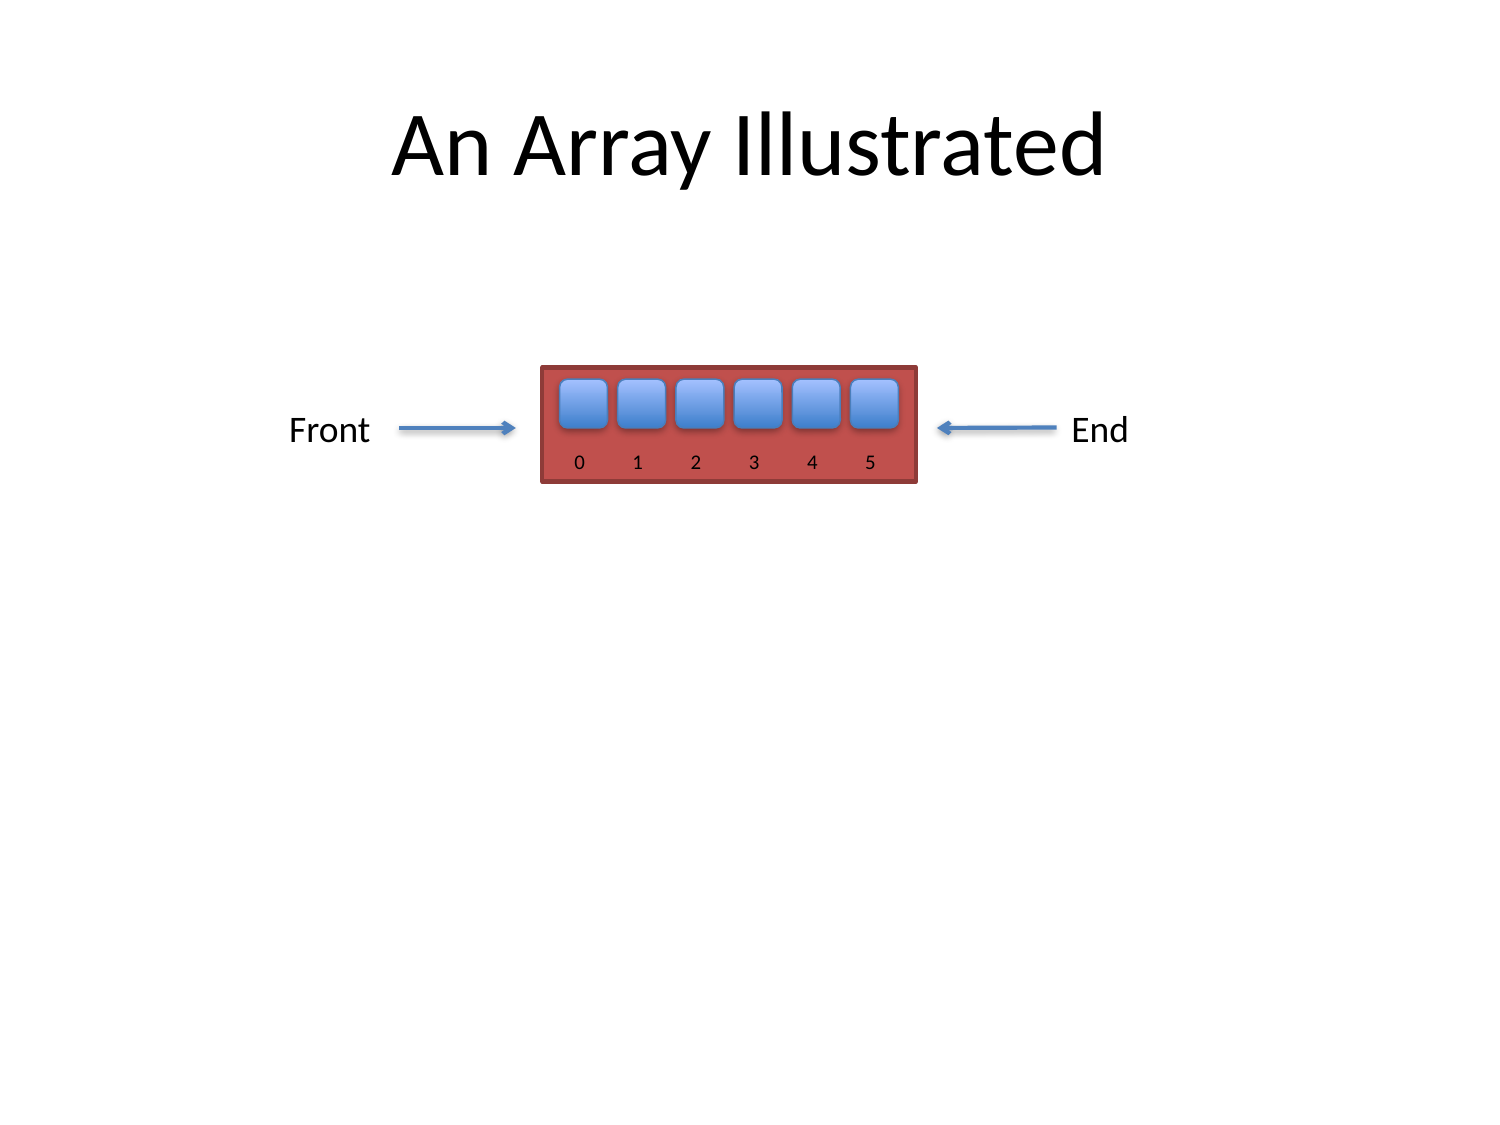

# An Array Illustrated

Front
End
0
1
2
3
4
5